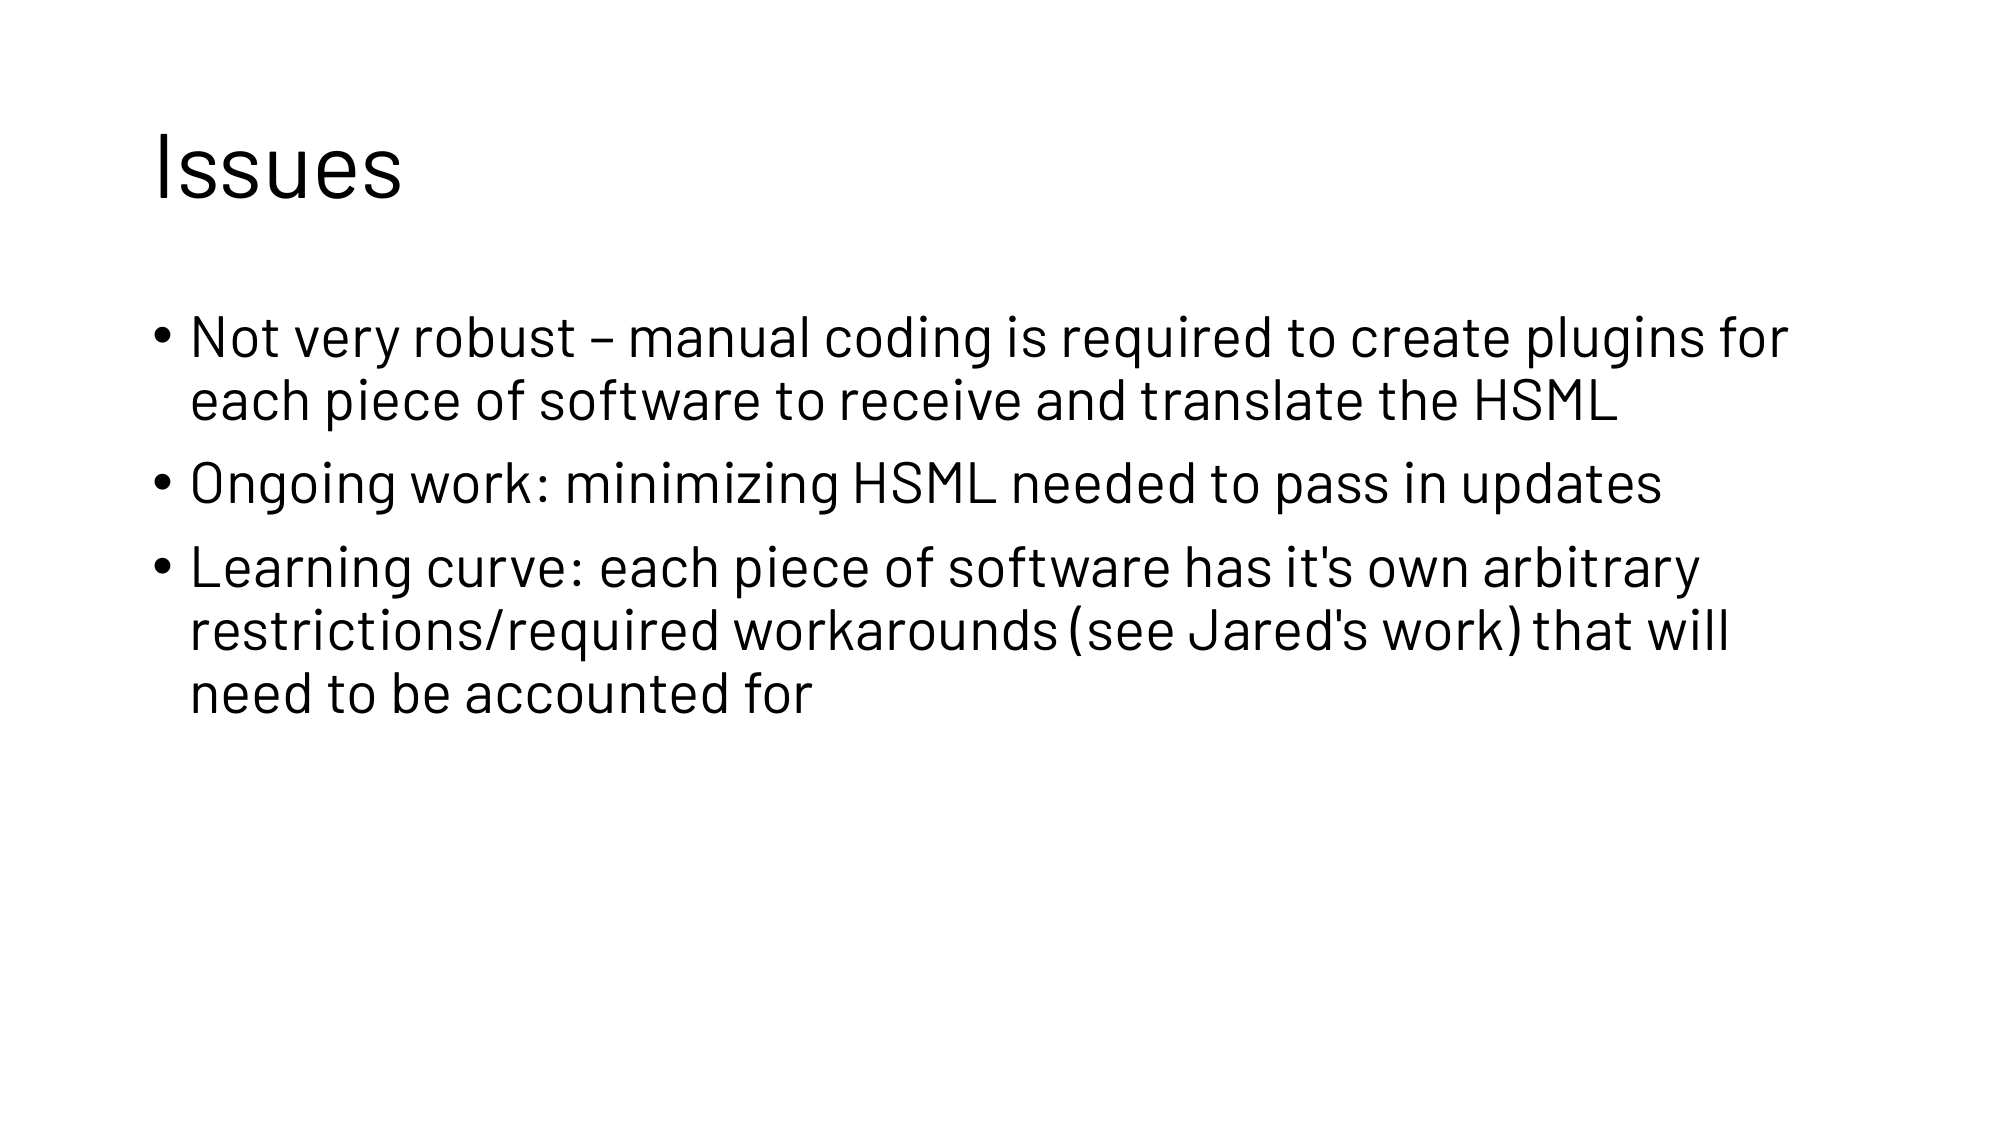

# Issues
Not very robust – manual coding is required to create plugins for each piece of software to receive and translate the HSML
Ongoing work: minimizing HSML needed to pass in updates
Learning curve: each piece of software has it's own arbitrary restrictions/required workarounds (see Jared's work) that will need to be accounted for